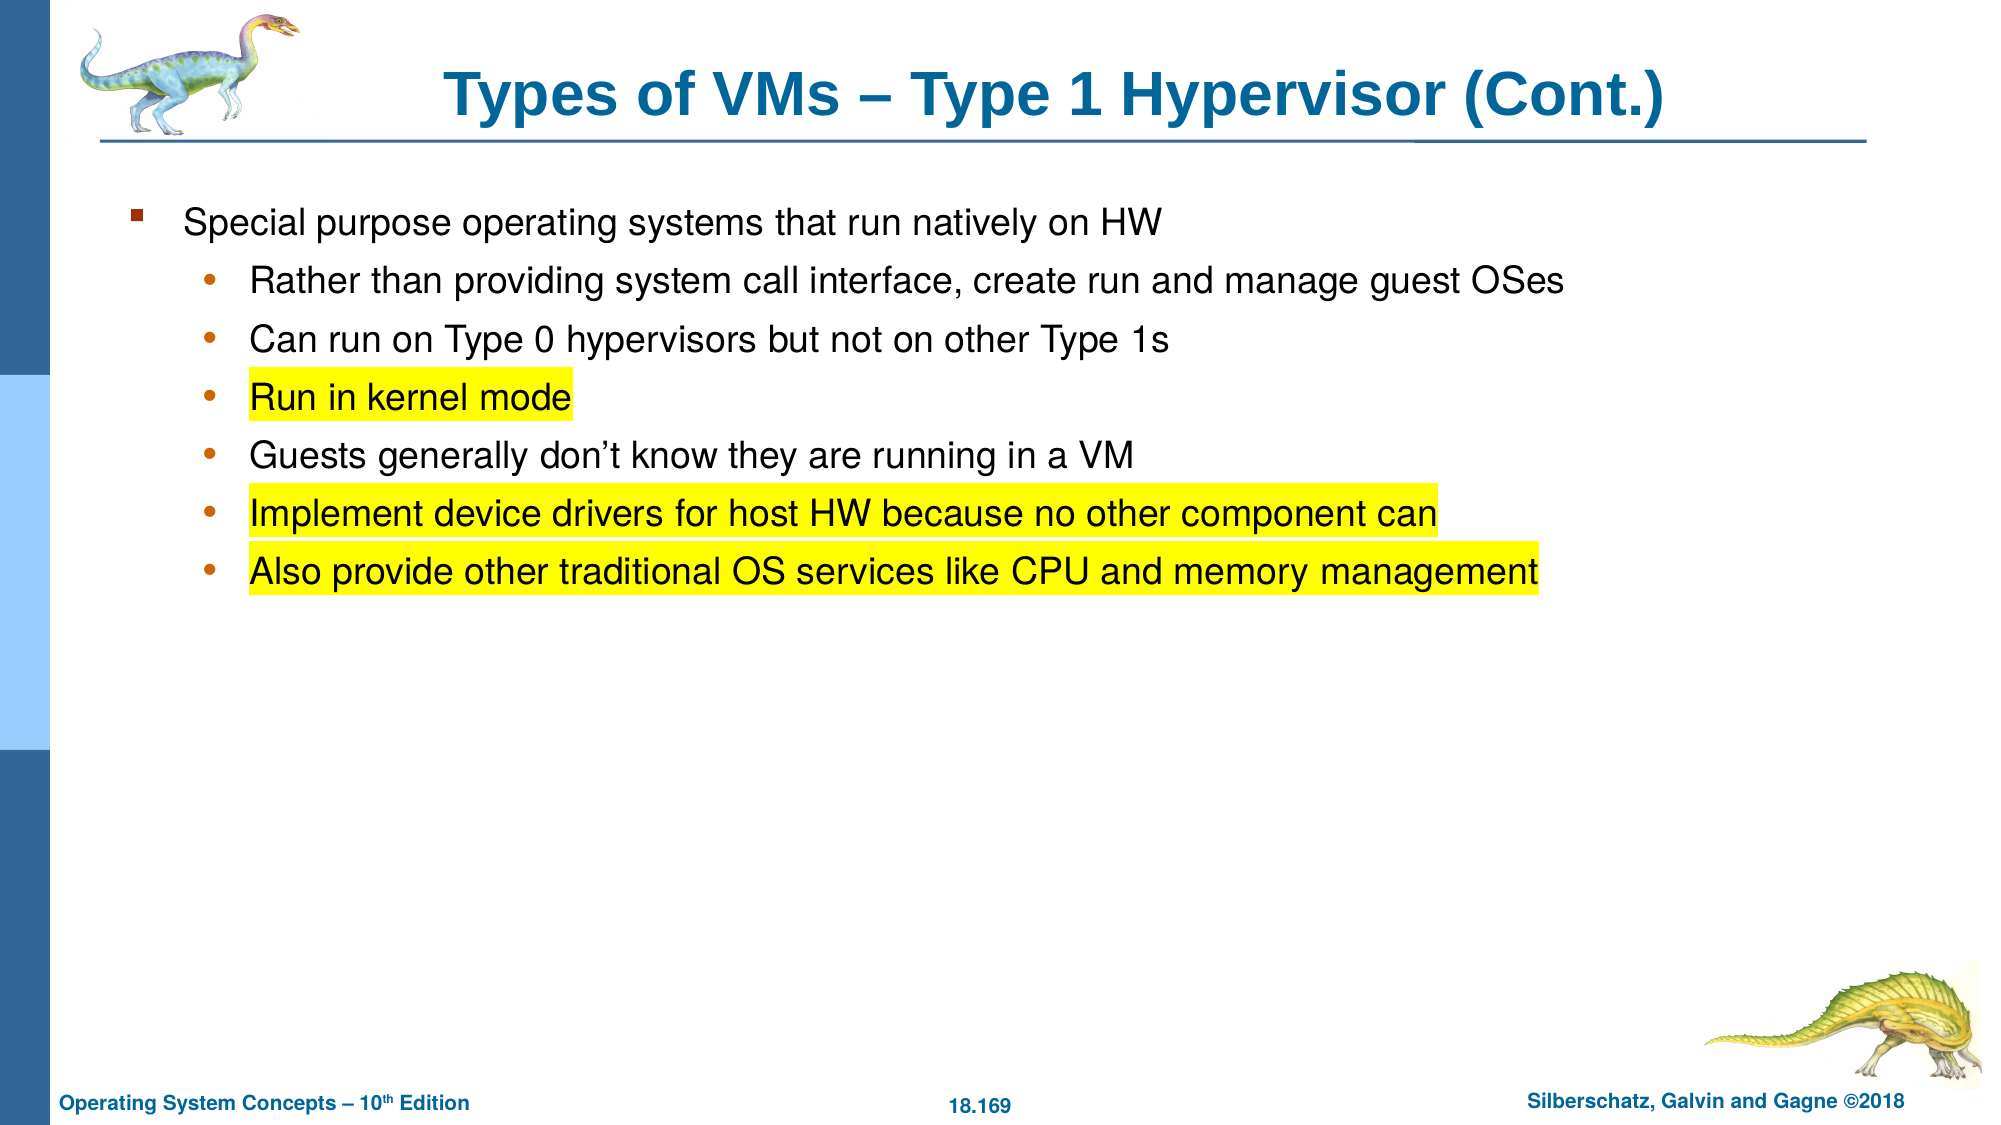

# Types of VMs – Type 1 Hypervisor (Cont.)
Special purpose operating systems that run natively on HW
Rather than providing system call interface, create run and manage guest OSes
Can run on Type 0 hypervisors but not on other Type 1s
Run in kernel mode
Guests generally don’t know they are running in a VM
Implement device drivers for host HW because no other component can
Also provide other traditional OS services like CPU and memory management